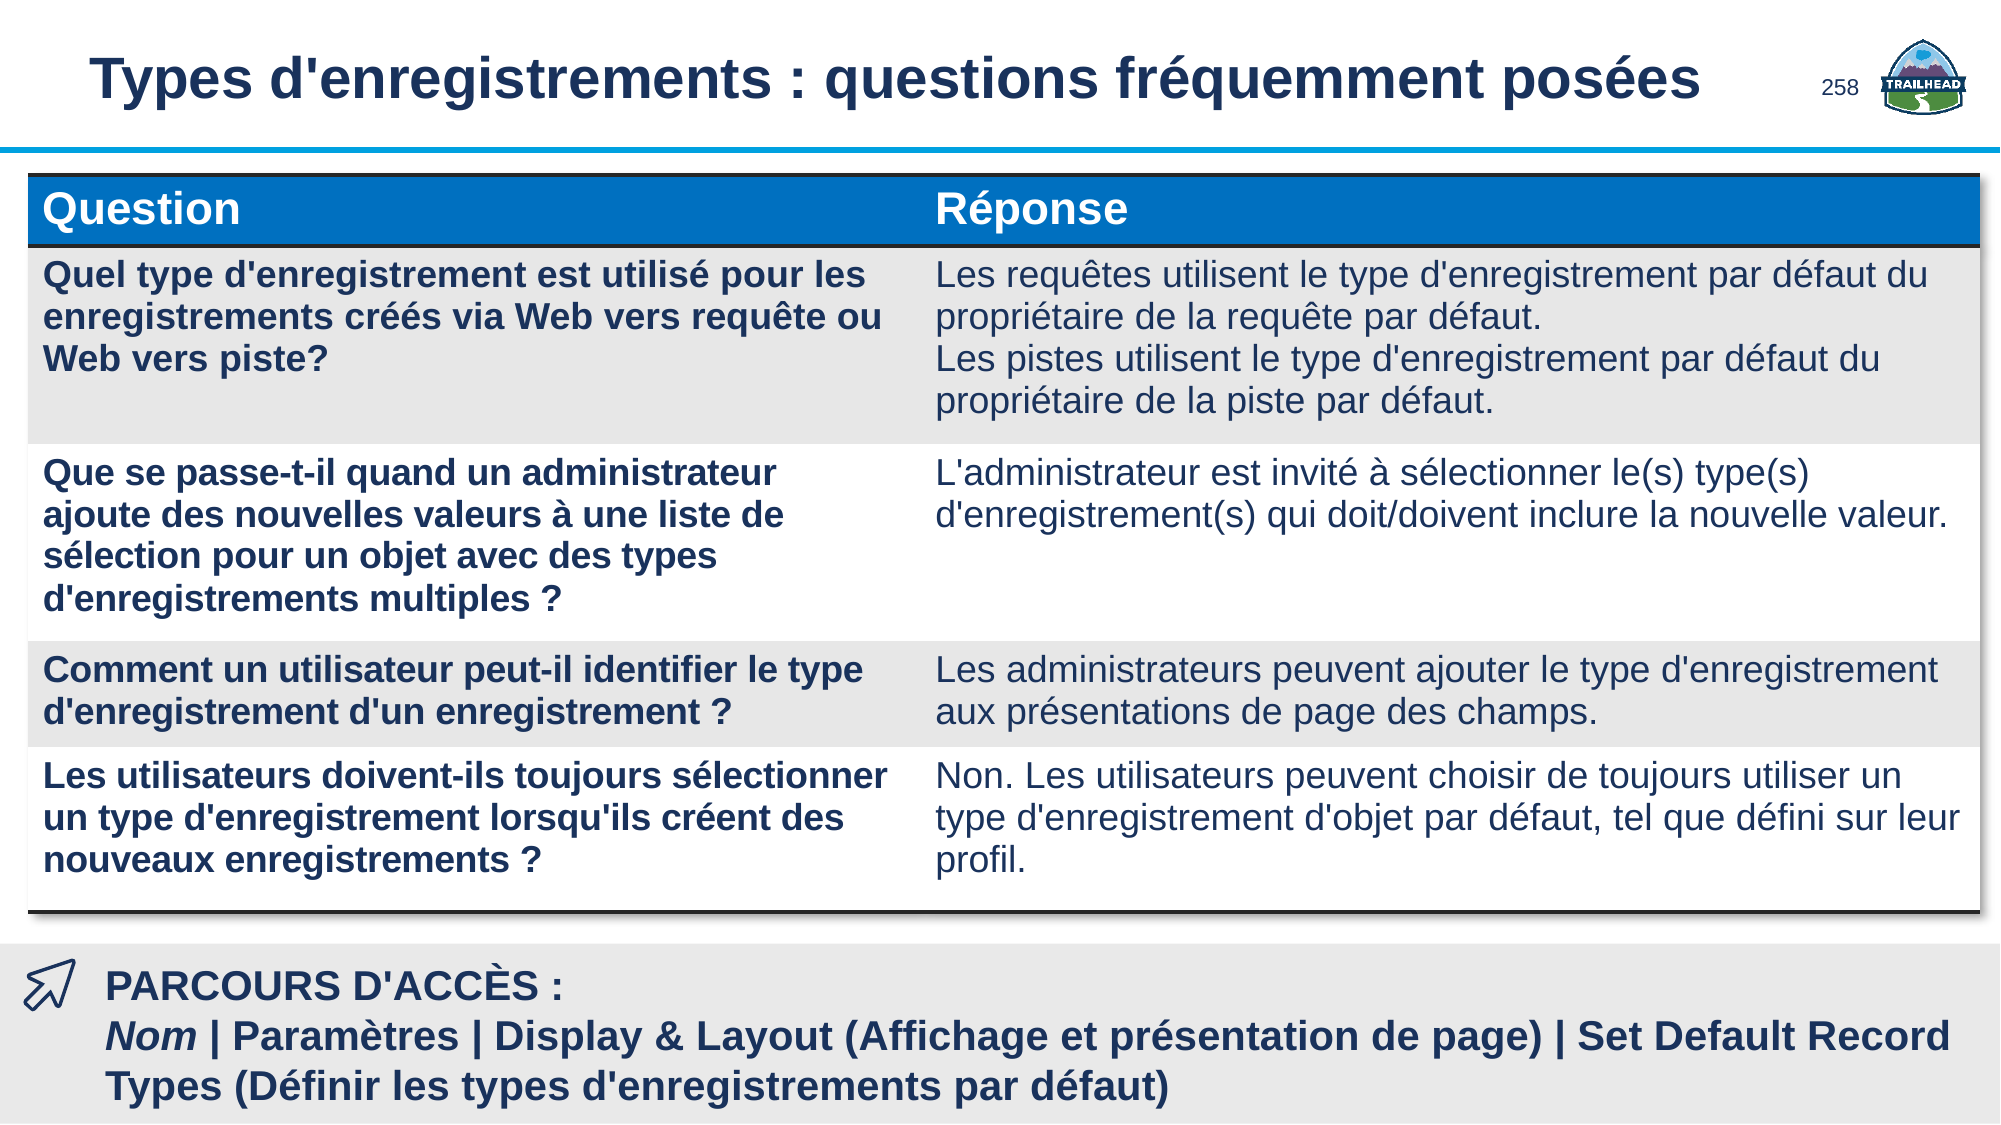

Types d'enregistrements : questions fréquemment posées
258
| Question | Réponse |
| --- | --- |
| Quel type d'enregistrement est utilisé pour les enregistrements créés via Web vers requête ou Web vers piste? | Les requêtes utilisent le type d'enregistrement par défaut du propriétaire de la requête par défaut. Les pistes utilisent le type d'enregistrement par défaut du propriétaire de la piste par défaut. |
| Que se passe-t-il quand un administrateur ajoute des nouvelles valeurs à une liste de sélection pour un objet avec des types d'enregistrements multiples ? | L'administrateur est invité à sélectionner le(s) type(s) d'enregistrement(s) qui doit/doivent inclure la nouvelle valeur. |
| Comment un utilisateur peut-il identifier le type d'enregistrement d'un enregistrement ? | Les administrateurs peuvent ajouter le type d'enregistrement aux présentations de page des champs. |
| Les utilisateurs doivent-ils toujours sélectionner un type d'enregistrement lorsqu'ils créent des nouveaux enregistrements ? | Non. Les utilisateurs peuvent choisir de toujours utiliser un type d'enregistrement d'objet par défaut, tel que défini sur leur profil. |
PARCOURS D'ACCÈS :
Nom | Paramètres | Display & Layout (Affichage et présentation de page) | Set Default Record Types (Définir les types d'enregistrements par défaut)